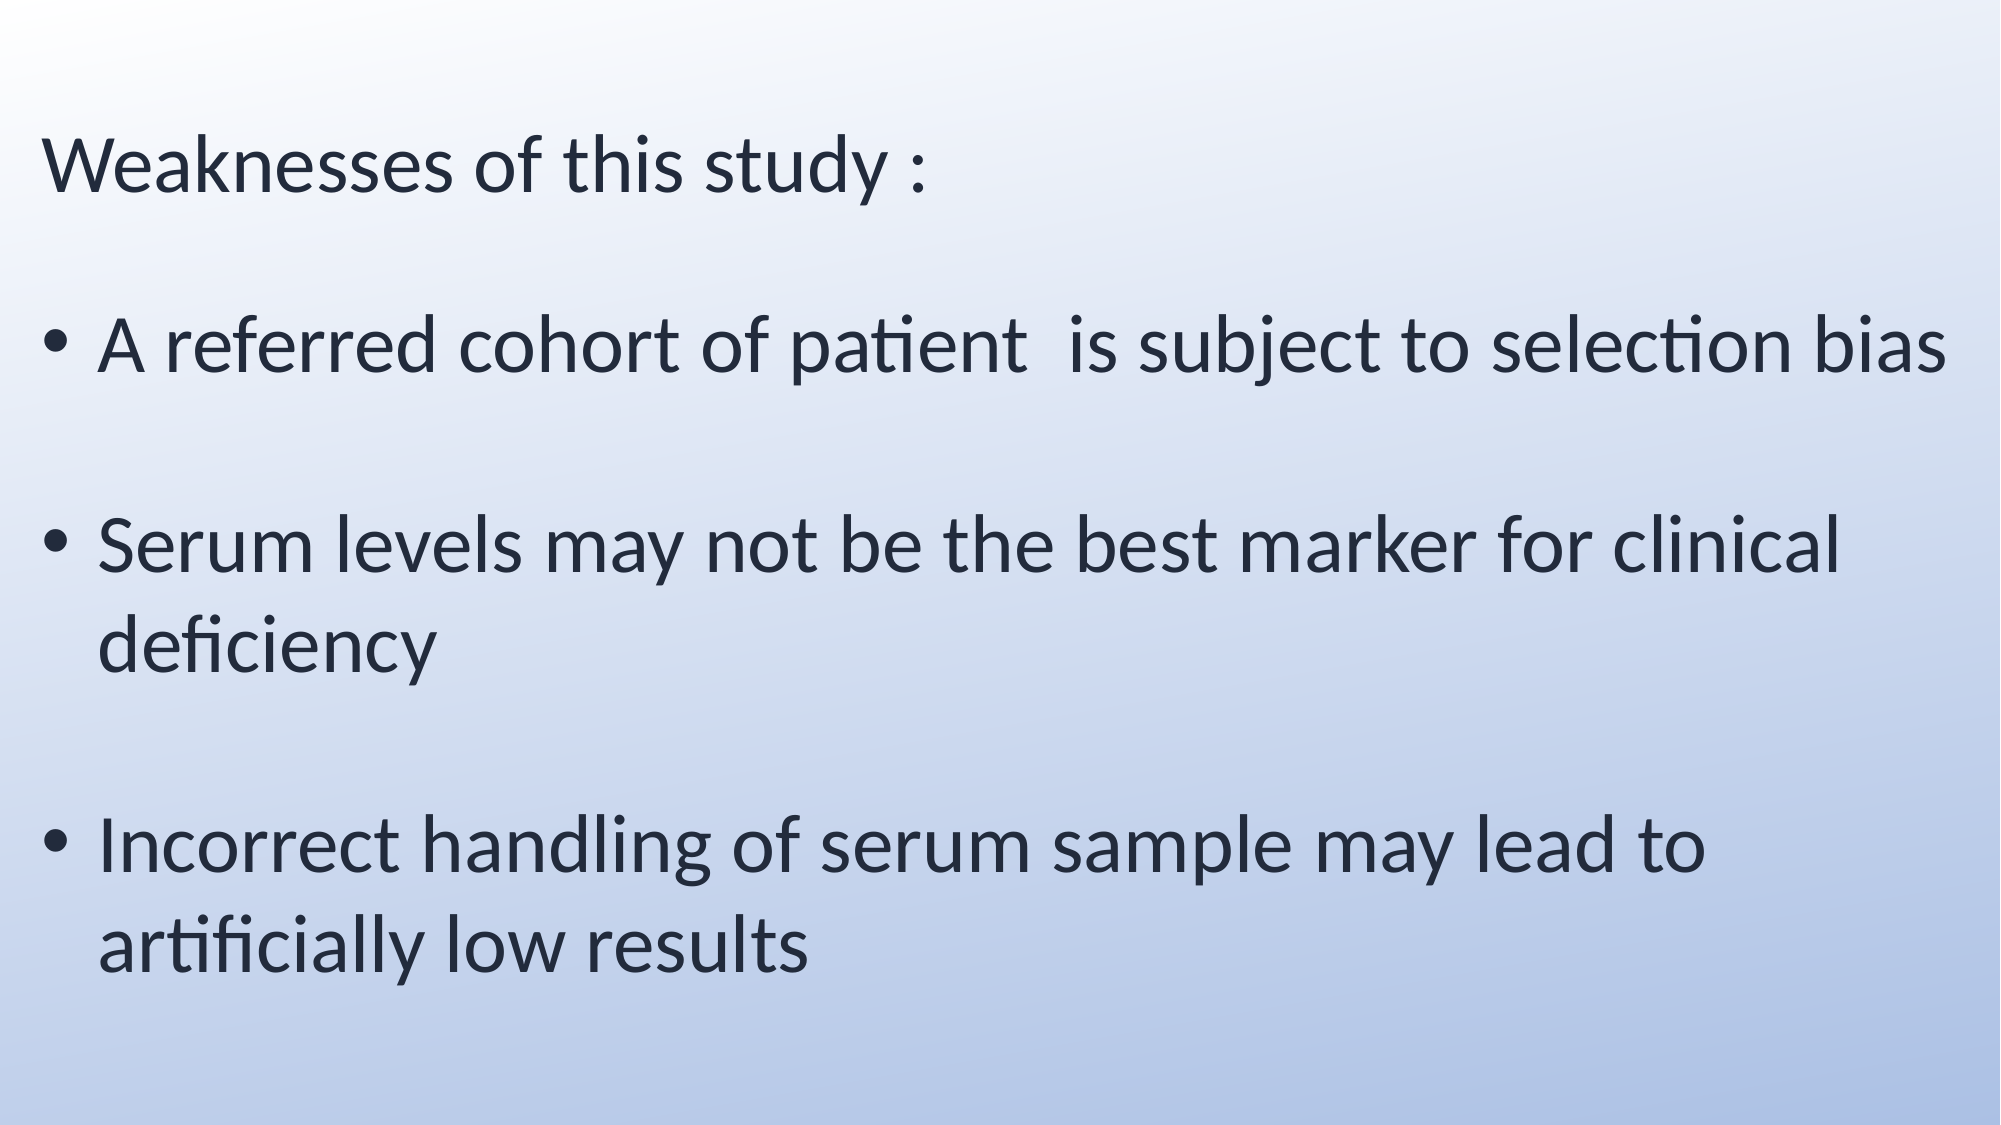

Weaknesses of this study :

A referred cohort of patient  is subject to selection bias

Serum levels may not be the best marker for clinical deficiency

Incorrect handling of serum sample may lead to artificially low results